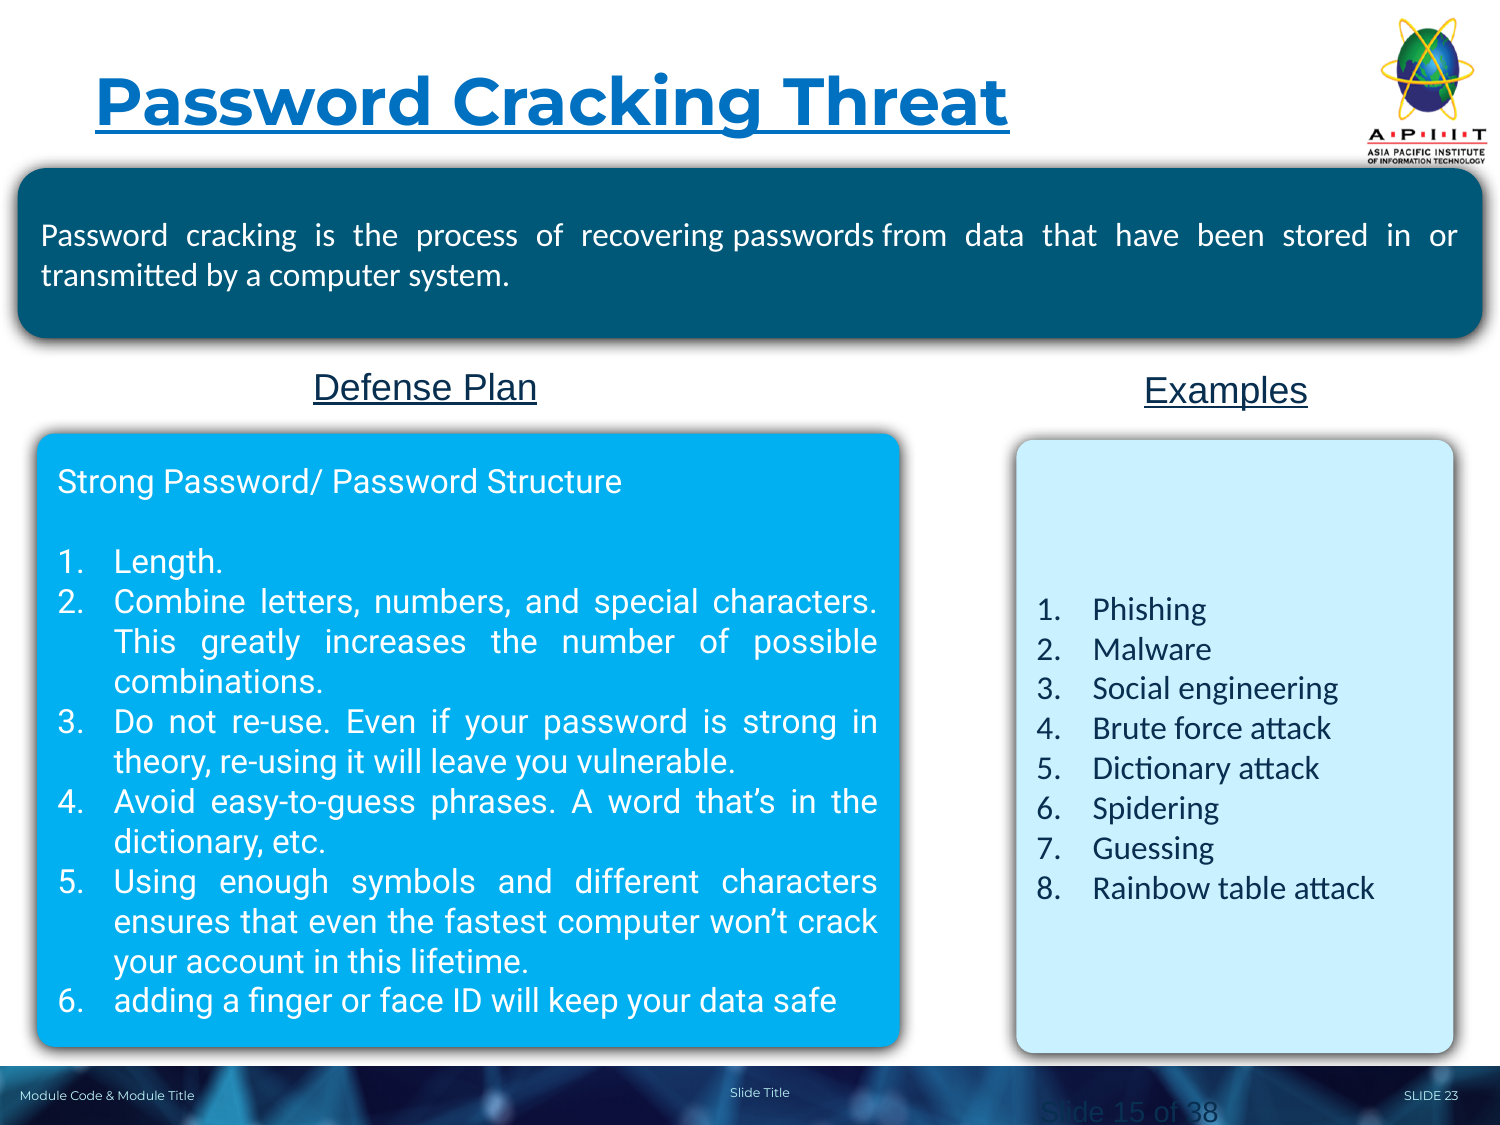

# Password Cracking Threat
Password cracking is the process of recovering passwords from data that have been stored in or transmitted by a computer system.
Defense Plan
Examples
Strong Password/ Password Structure

Length.
Combine letters, numbers, and special characters. This greatly increases the number of possible combinations.
Do not re-use. Even if your password is strong in theory, re-using it will leave you vulnerable.
Avoid easy-to-guess phrases. A word that’s in the dictionary, etc.
Using enough symbols and different characters ensures that even the fastest computer won’t crack your account in this lifetime.
adding a finger or face ID will keep your data safe
Phishing
Malware
Social engineering
Brute force attack
Dictionary attack
Spidering
Guessing
Rainbow table attack
Slide 15 of 38